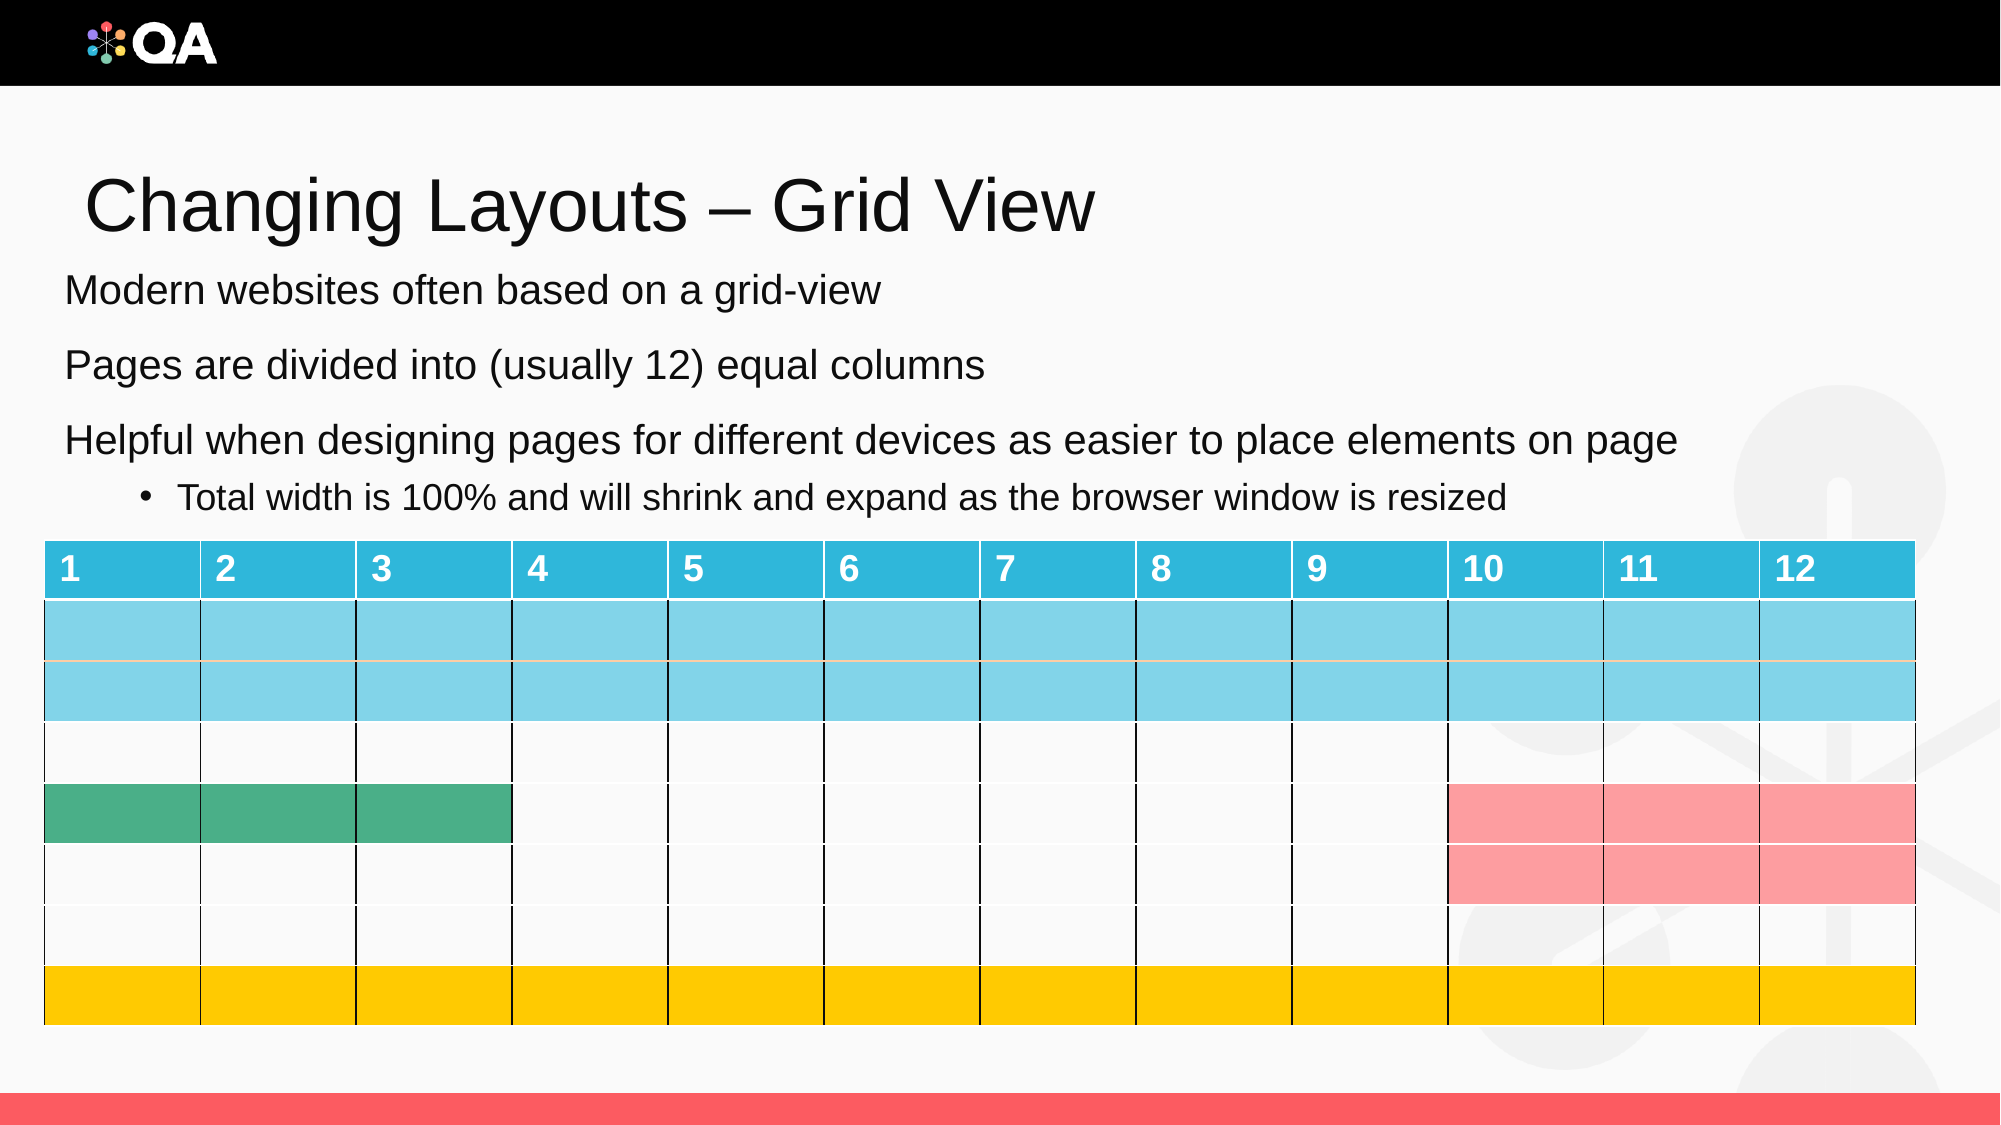

# Changing Layouts – Grid View
Modern websites often based on a grid-view
Pages are divided into (usually 12) equal columns
Helpful when designing pages for different devices as easier to place elements on page
Total width is 100% and will shrink and expand as the browser window is resized

| 1 | 2 | 3 | 4 | 5 | 6 | 7 | 8 | 9 | 10 | 11 | 12 |
| --- | --- | --- | --- | --- | --- | --- | --- | --- | --- | --- | --- |
|  |  |  |  |  |  |  |  |  |  |  |  |
| --- | --- | --- | --- | --- | --- | --- | --- | --- | --- | --- | --- |
|  |  |  |  |  |  |  |  |  |  |  |  |
|  |  |  |  |  |  |  |  |  |  |  |  |
|  |  |  |  |  |  |  |  |  |  |  |  |
|  |  |  |  |  |  |  |  |  |  |  |  |
|  |  |  |  |  |  |  |  |  |  |  |  |
|  |  |  |  |  |  |  |  |  |  |  |  |